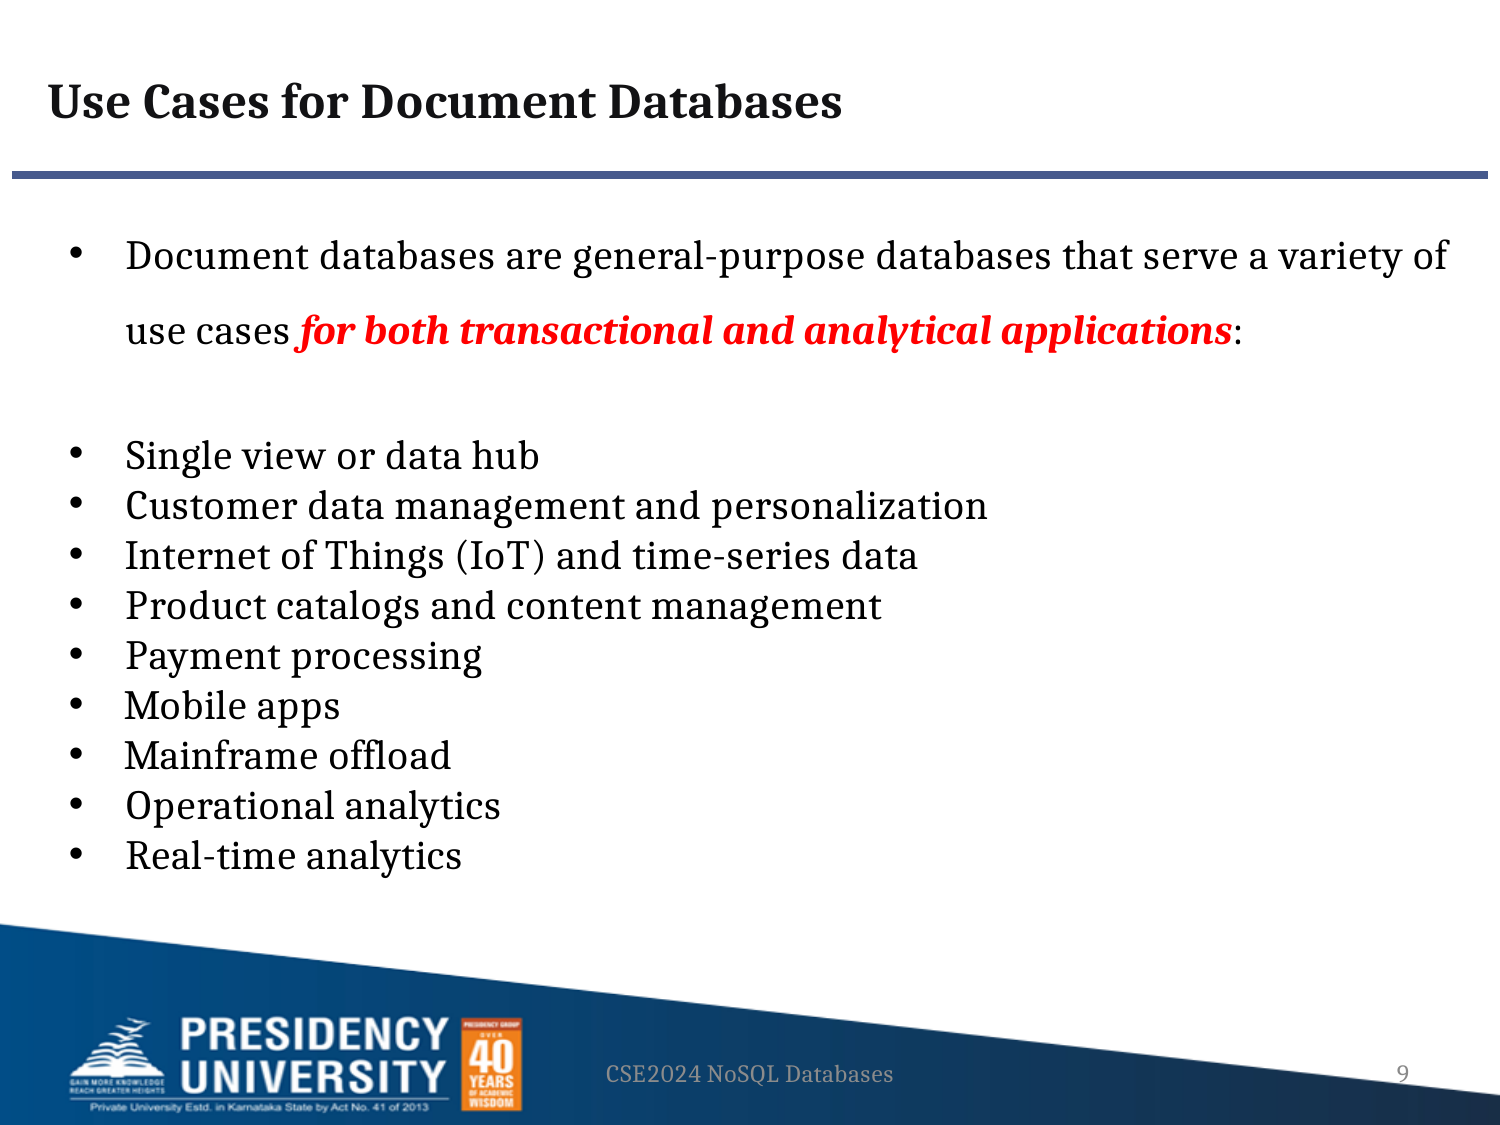

Use Cases for Document Databases

Document databases are general-purpose databases that serve a variety of use cases for both transactional and analytical applications:

Single view or data hub
Customer data management and personalization
Internet of Things (IoT) and time-series data
Product catalogs and content management
Payment processing
Mobile apps
Mainframe offload
Operational analytics
Real-time analytics

CSE2024 NoSQL Databases
9